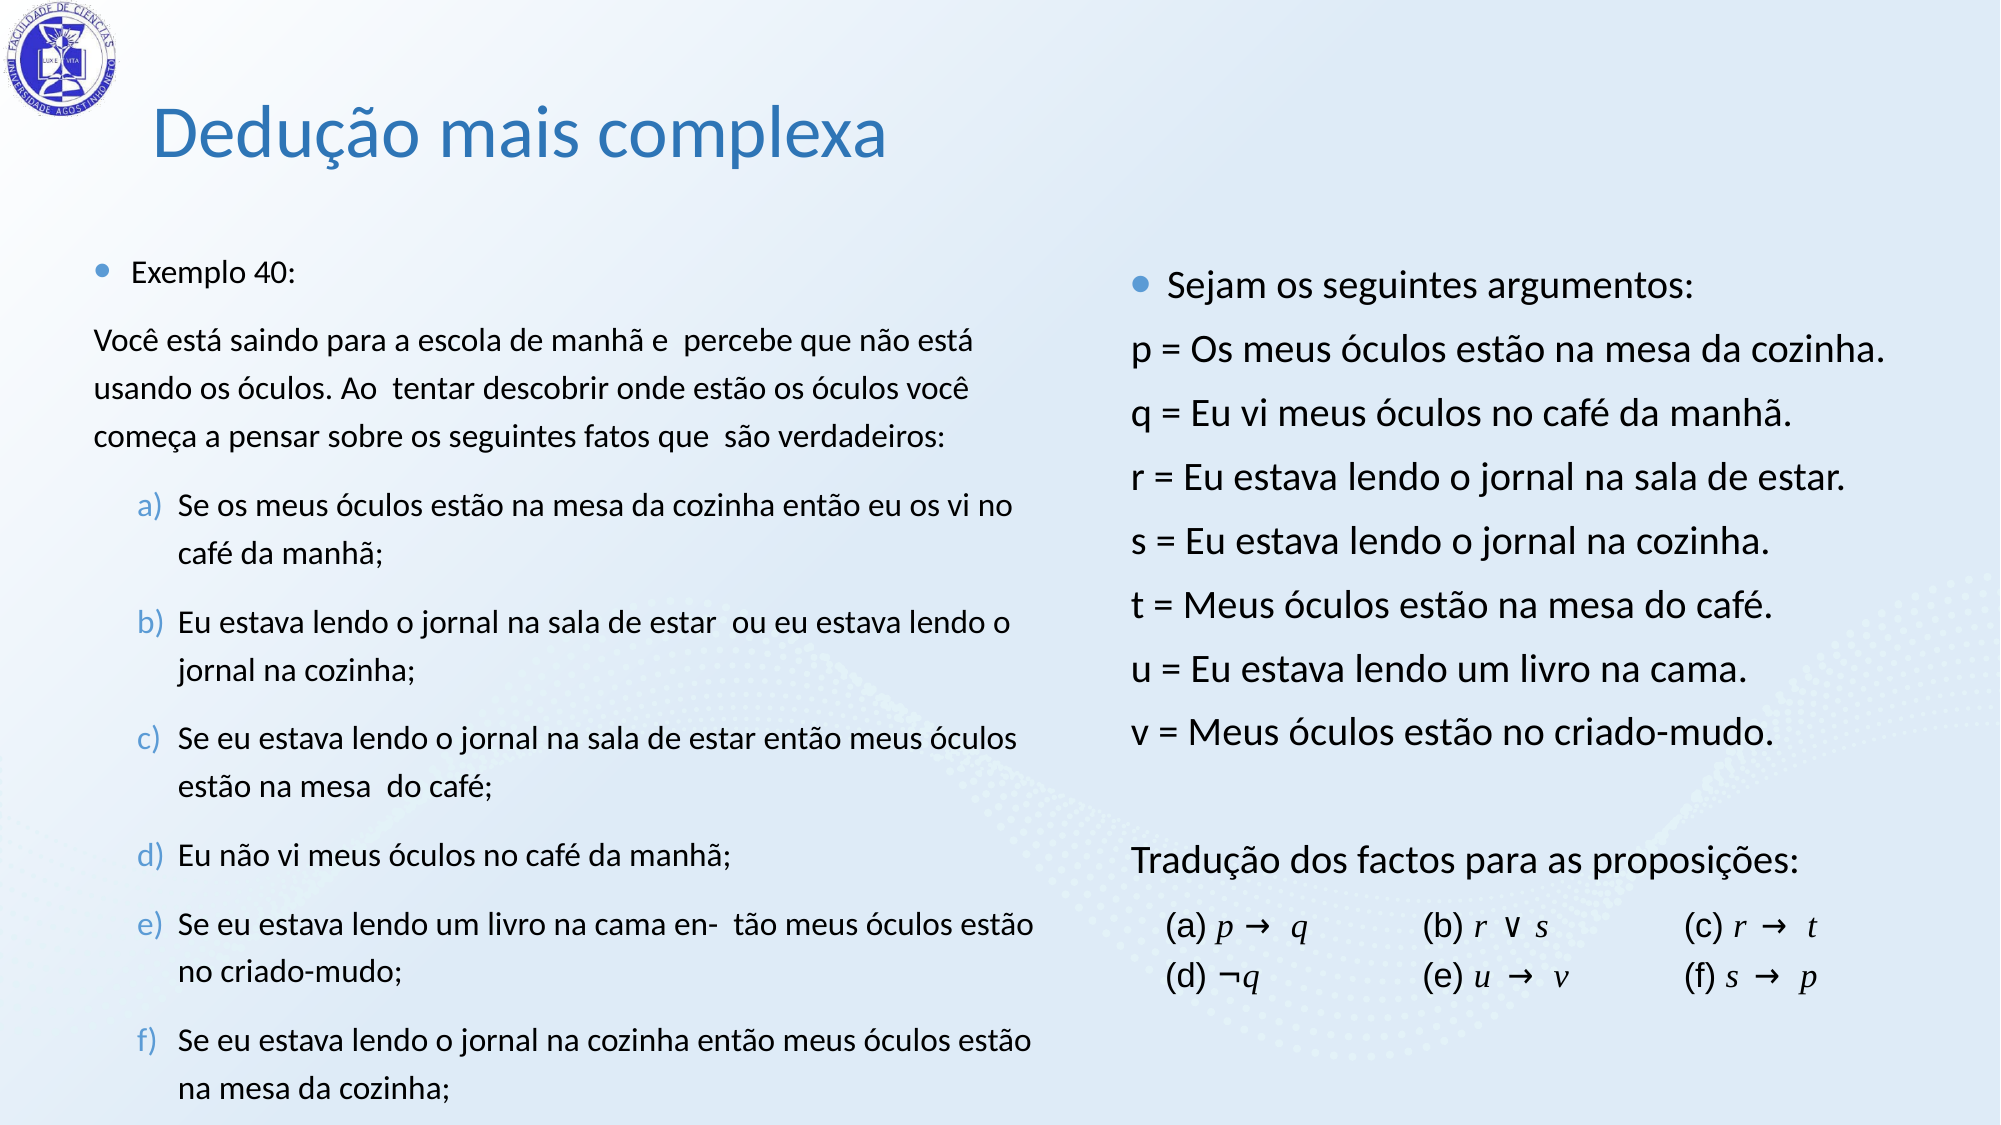

# Dedução mais complexa
Exemplo 40:
Você está saindo para a escola de manhã e  percebe que não está usando os óculos. Ao  tentar descobrir onde estão os óculos você começa a pensar sobre os seguintes fatos que  são verdadeiros:
Se os meus óculos estão na mesa da cozinha então eu os vi no café da manhã;
Eu estava lendo o jornal na sala de estar  ou eu estava lendo o jornal na cozinha;
Se eu estava lendo o jornal na sala de estar então meus óculos estão na mesa  do café;
Eu não vi meus óculos no café da manhã;
Se eu estava lendo um livro na cama en-  tão meus óculos estão no criado-mudo;
Se eu estava lendo o jornal na cozinha então meus óculos estão na mesa da cozinha;

Sejam os seguintes argumentos:
p = Os meus óculos estão na mesa da cozinha.
q = Eu vi meus óculos no café da manhã.
r = Eu estava lendo o jornal na sala de estar.
s = Eu estava lendo o jornal na cozinha.
t = Meus óculos estão na mesa do café.
u = Eu estava lendo um livro na cama.
v = Meus óculos estão no criado-mudo.

Tradução dos factos para as proposições:
(a) p → q
(d) ¬q
(b) r ∨ s
(e) u → v
(c) r → t
(f) s → p